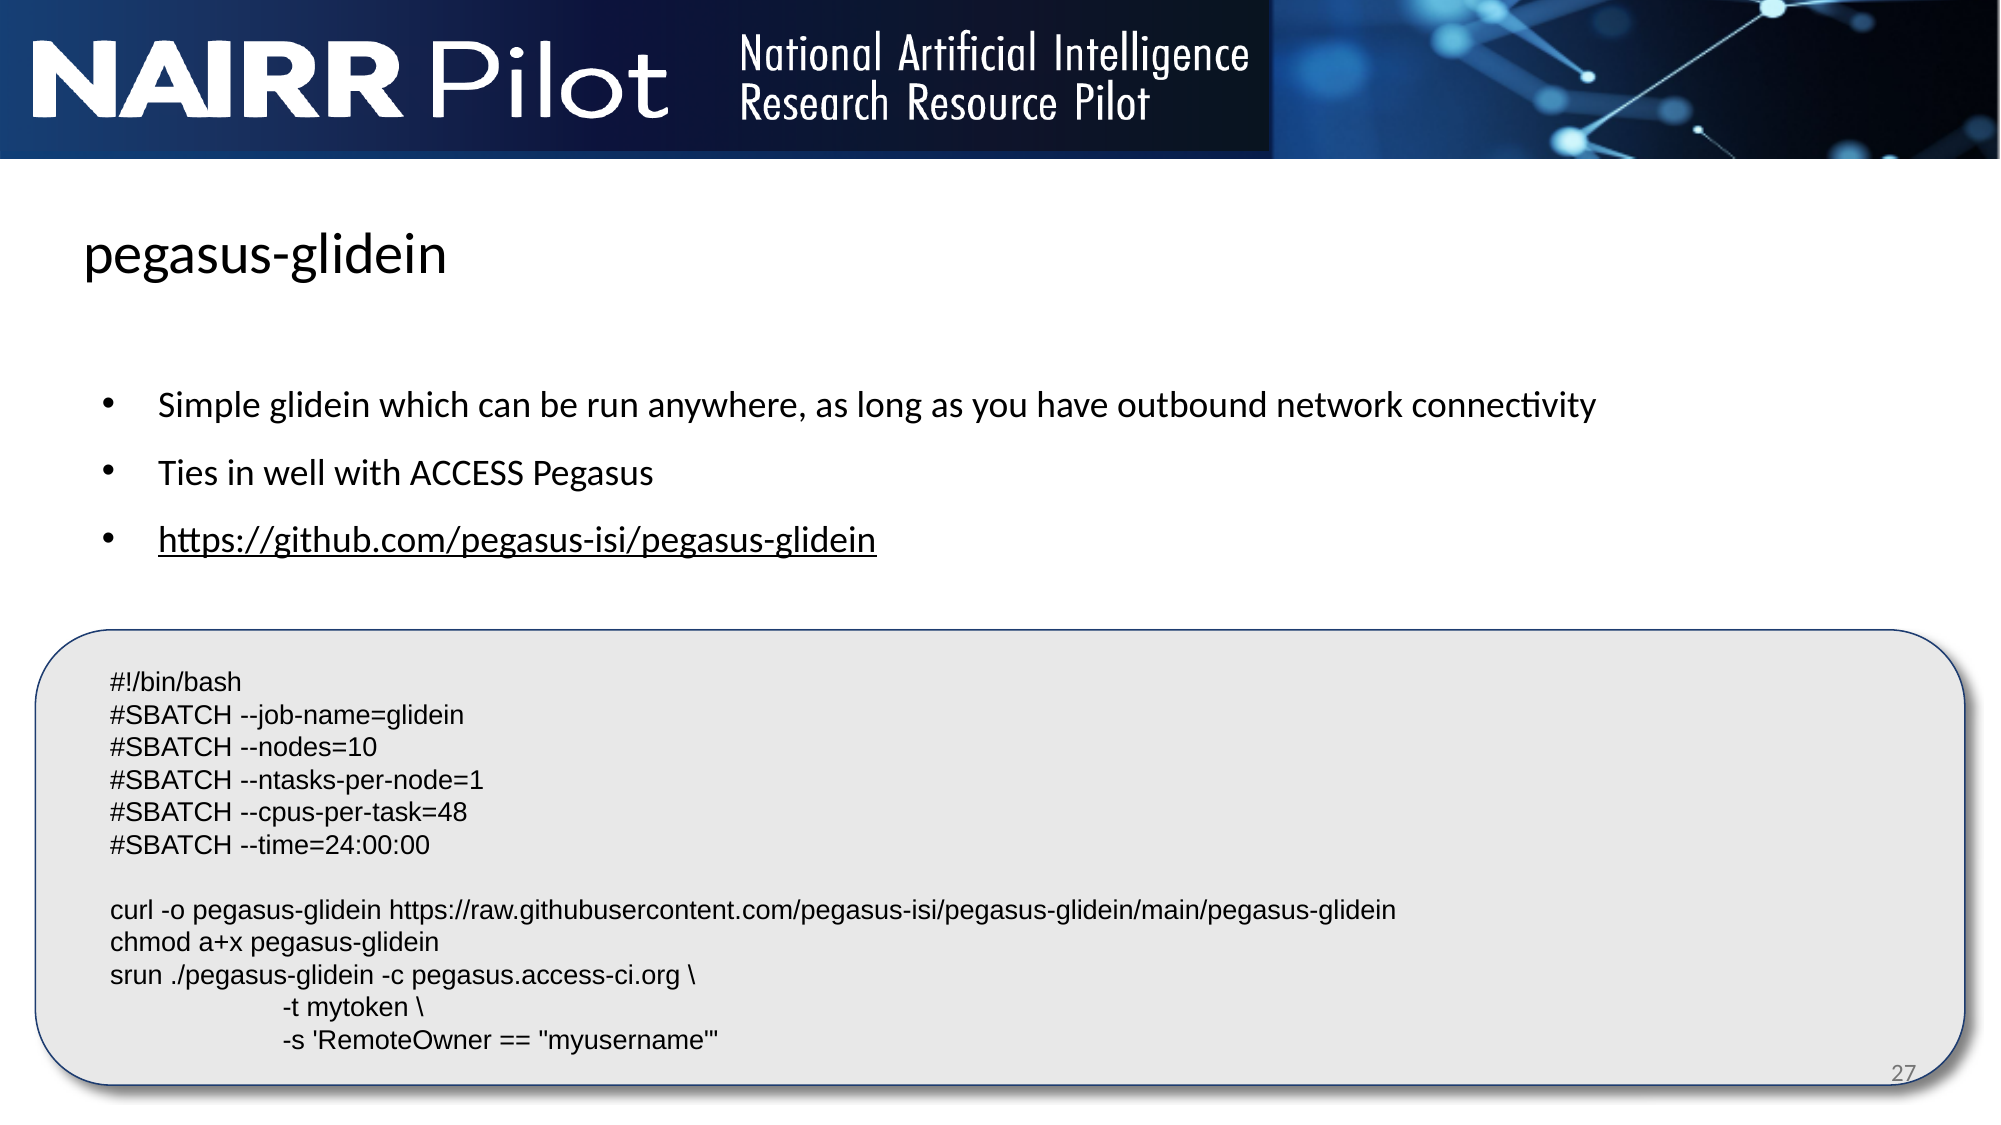

# pegasus-glidein
Simple glidein which can be run anywhere, as long as you have outbound network connectivity
Ties in well with ACCESS Pegasus
https://github.com/pegasus-isi/pegasus-glidein

#!/bin/bash
#SBATCH --job-name=glidein
#SBATCH --nodes=10
#SBATCH --ntasks-per-node=1
#SBATCH --cpus-per-task=48
#SBATCH --time=24:00:00

curl -o pegasus-glidein https://raw.githubusercontent.com/pegasus-isi/pegasus-glidein/main/pegasus-glidein
chmod a+x pegasus-glidein
srun ./pegasus-glidein -c pegasus.access-ci.org \
                       -t mytoken \
                       -s 'RemoteOwner == "myusername"'
27